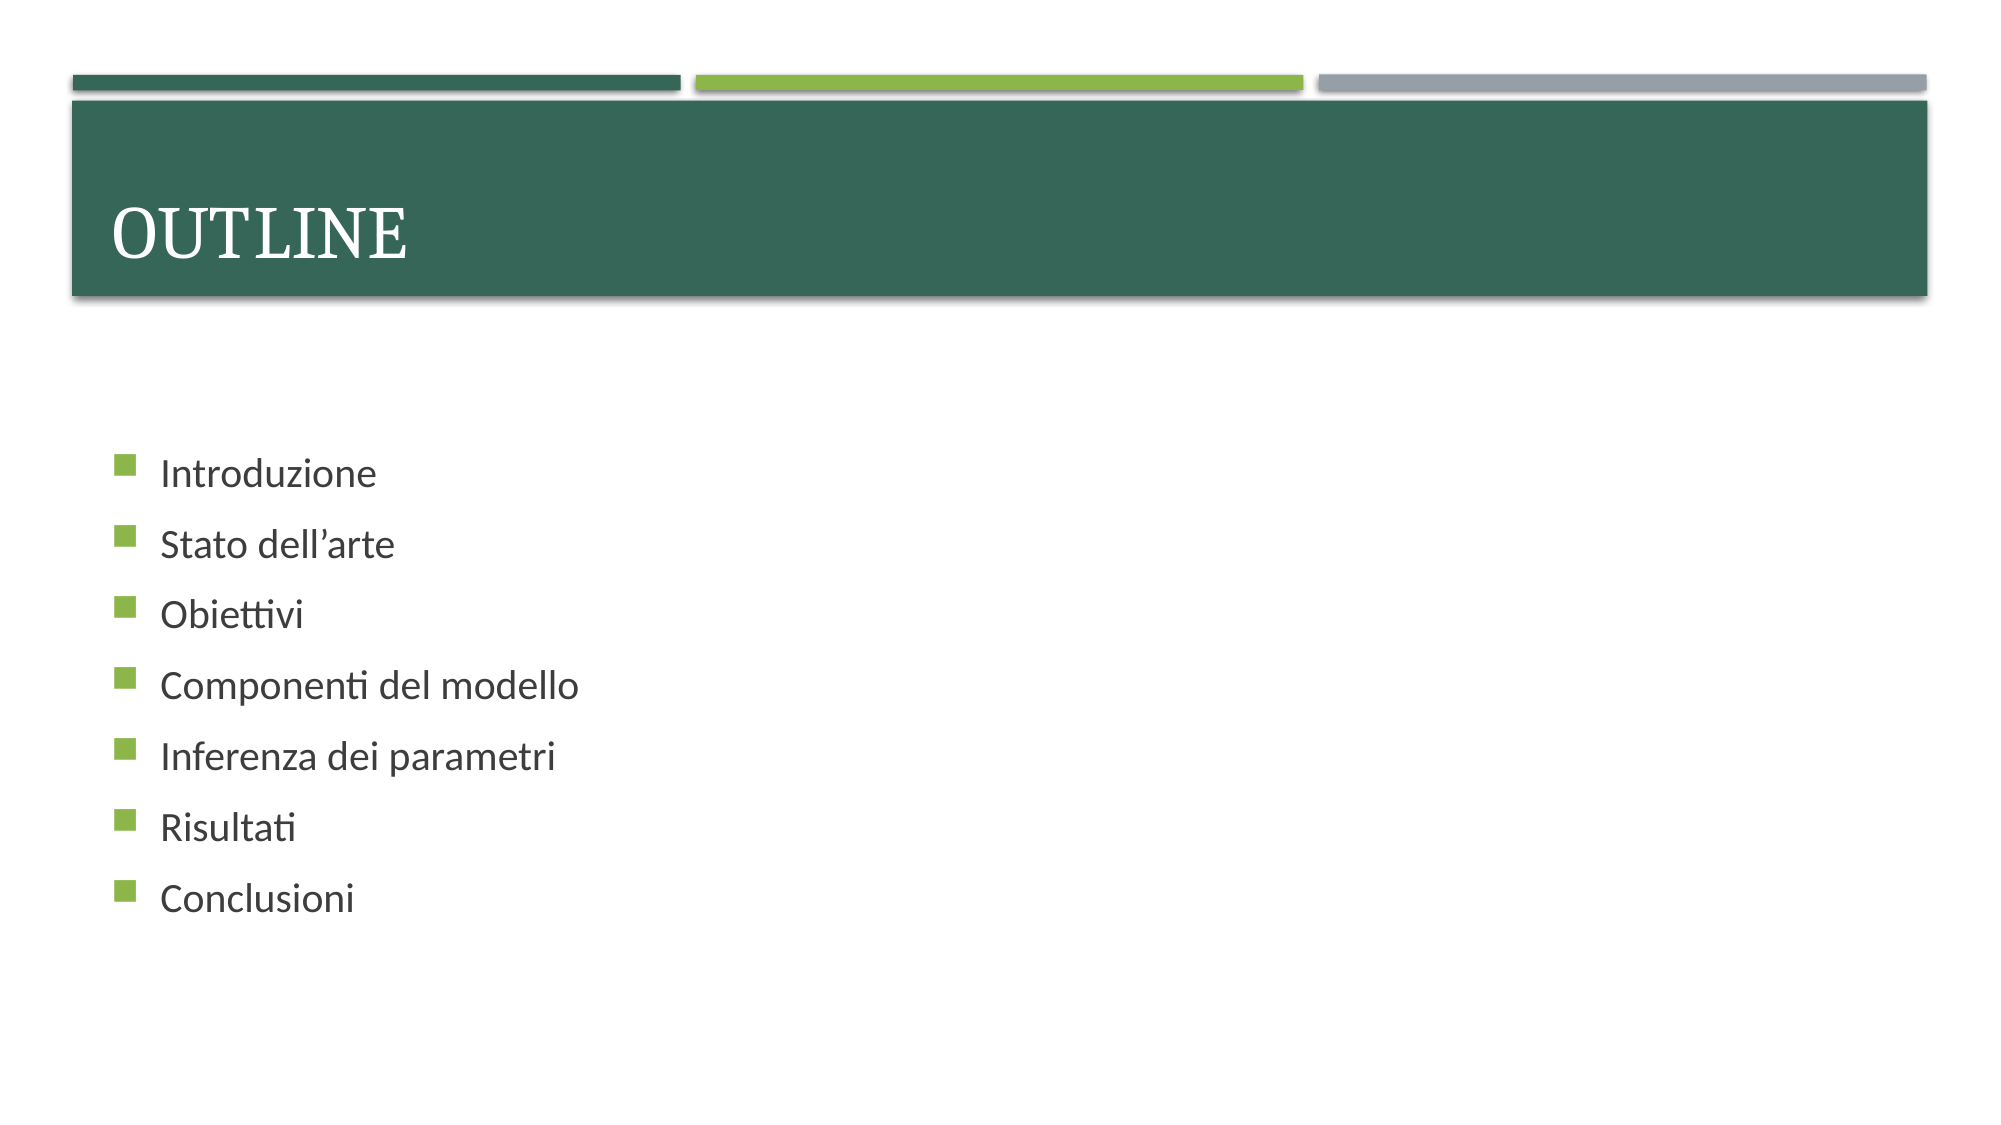

# outline
Introduzione
Stato dell’arte
Obiettivi
Componenti del modello
Inferenza dei parametri
Risultati
Conclusioni